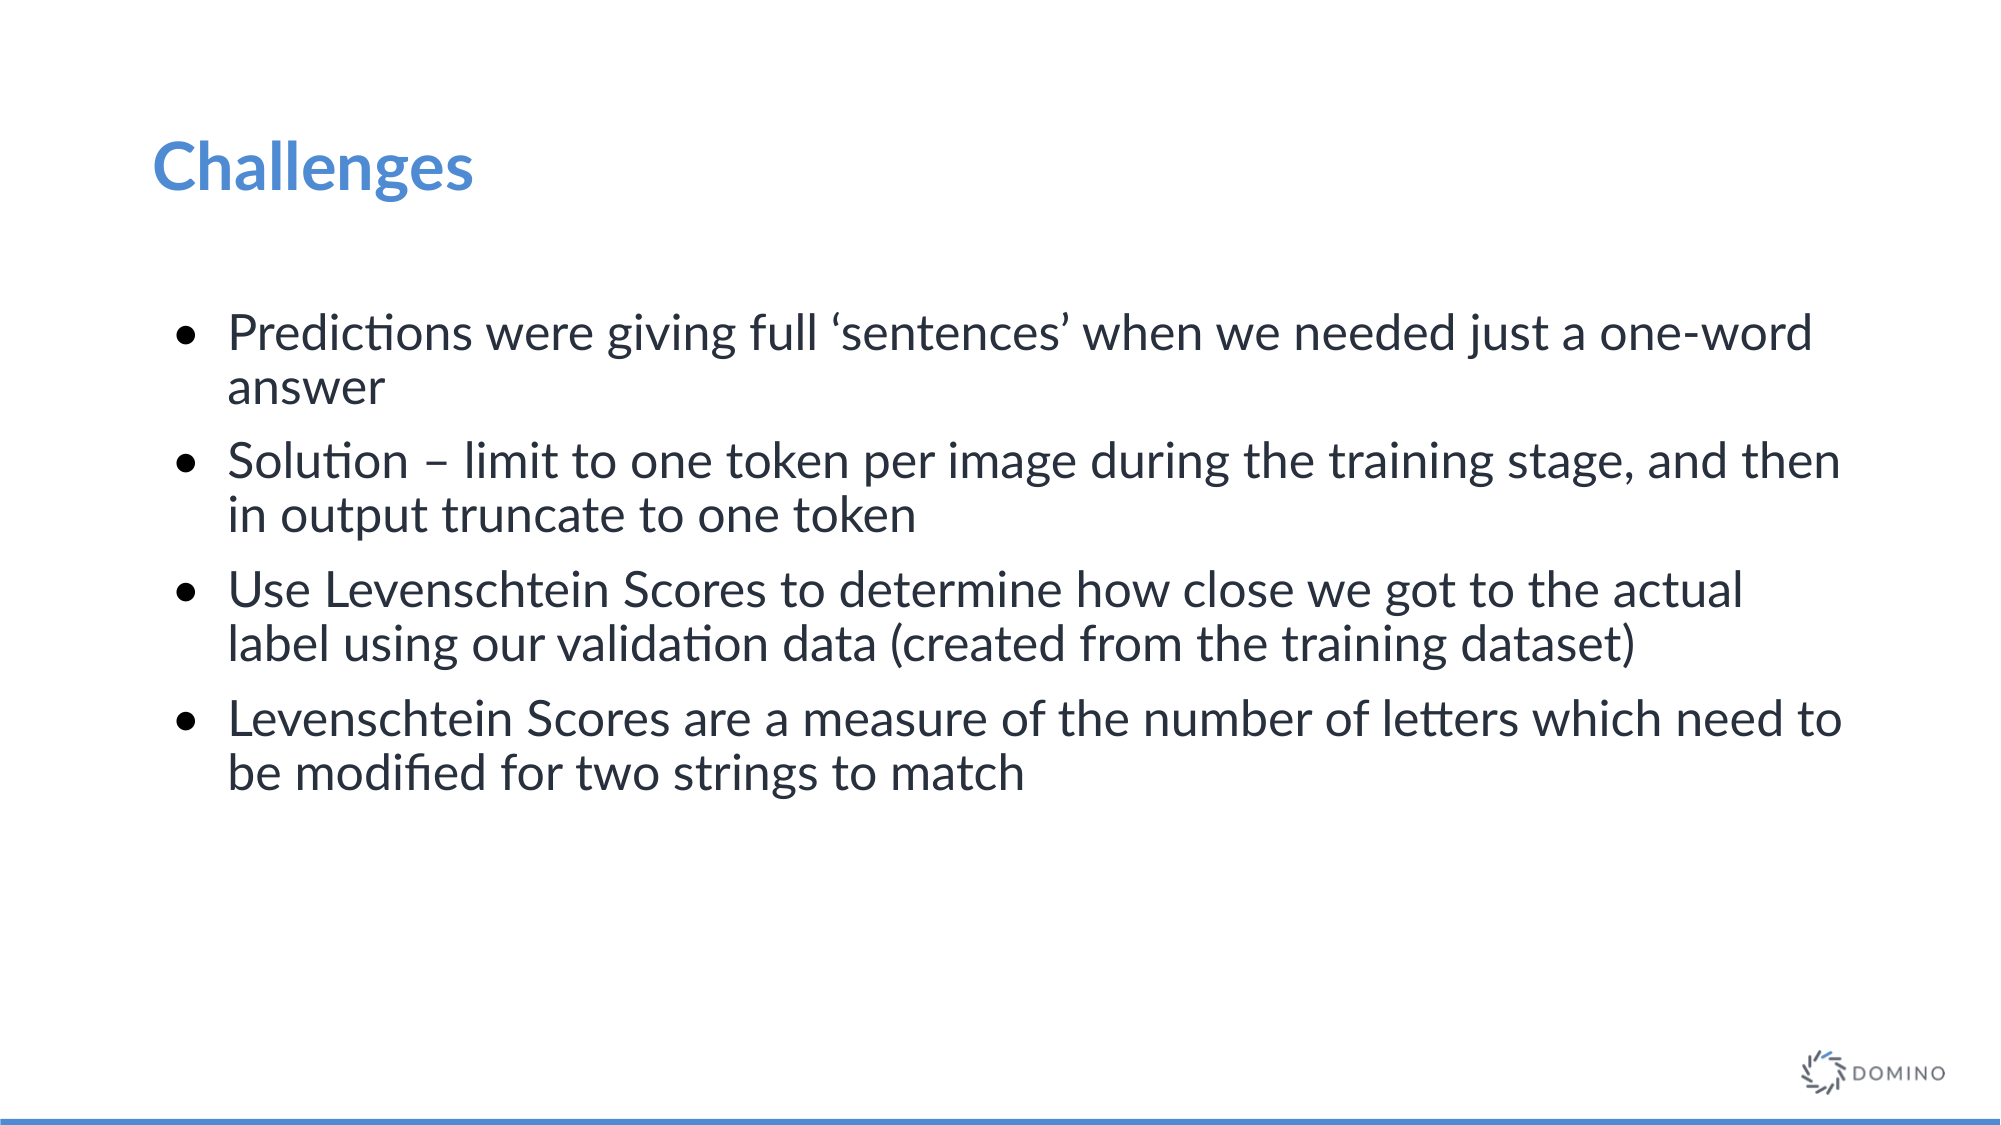

# Challenges
Predictions were giving full ‘sentences’ when we needed just a one-word answer
Solution – limit to one token per image during the training stage, and then in output truncate to one token
Use Levenschtein Scores to determine how close we got to the actual label using our validation data (created from the training dataset)
Levenschtein Scores are a measure of the number of letters which need to be modified for two strings to match